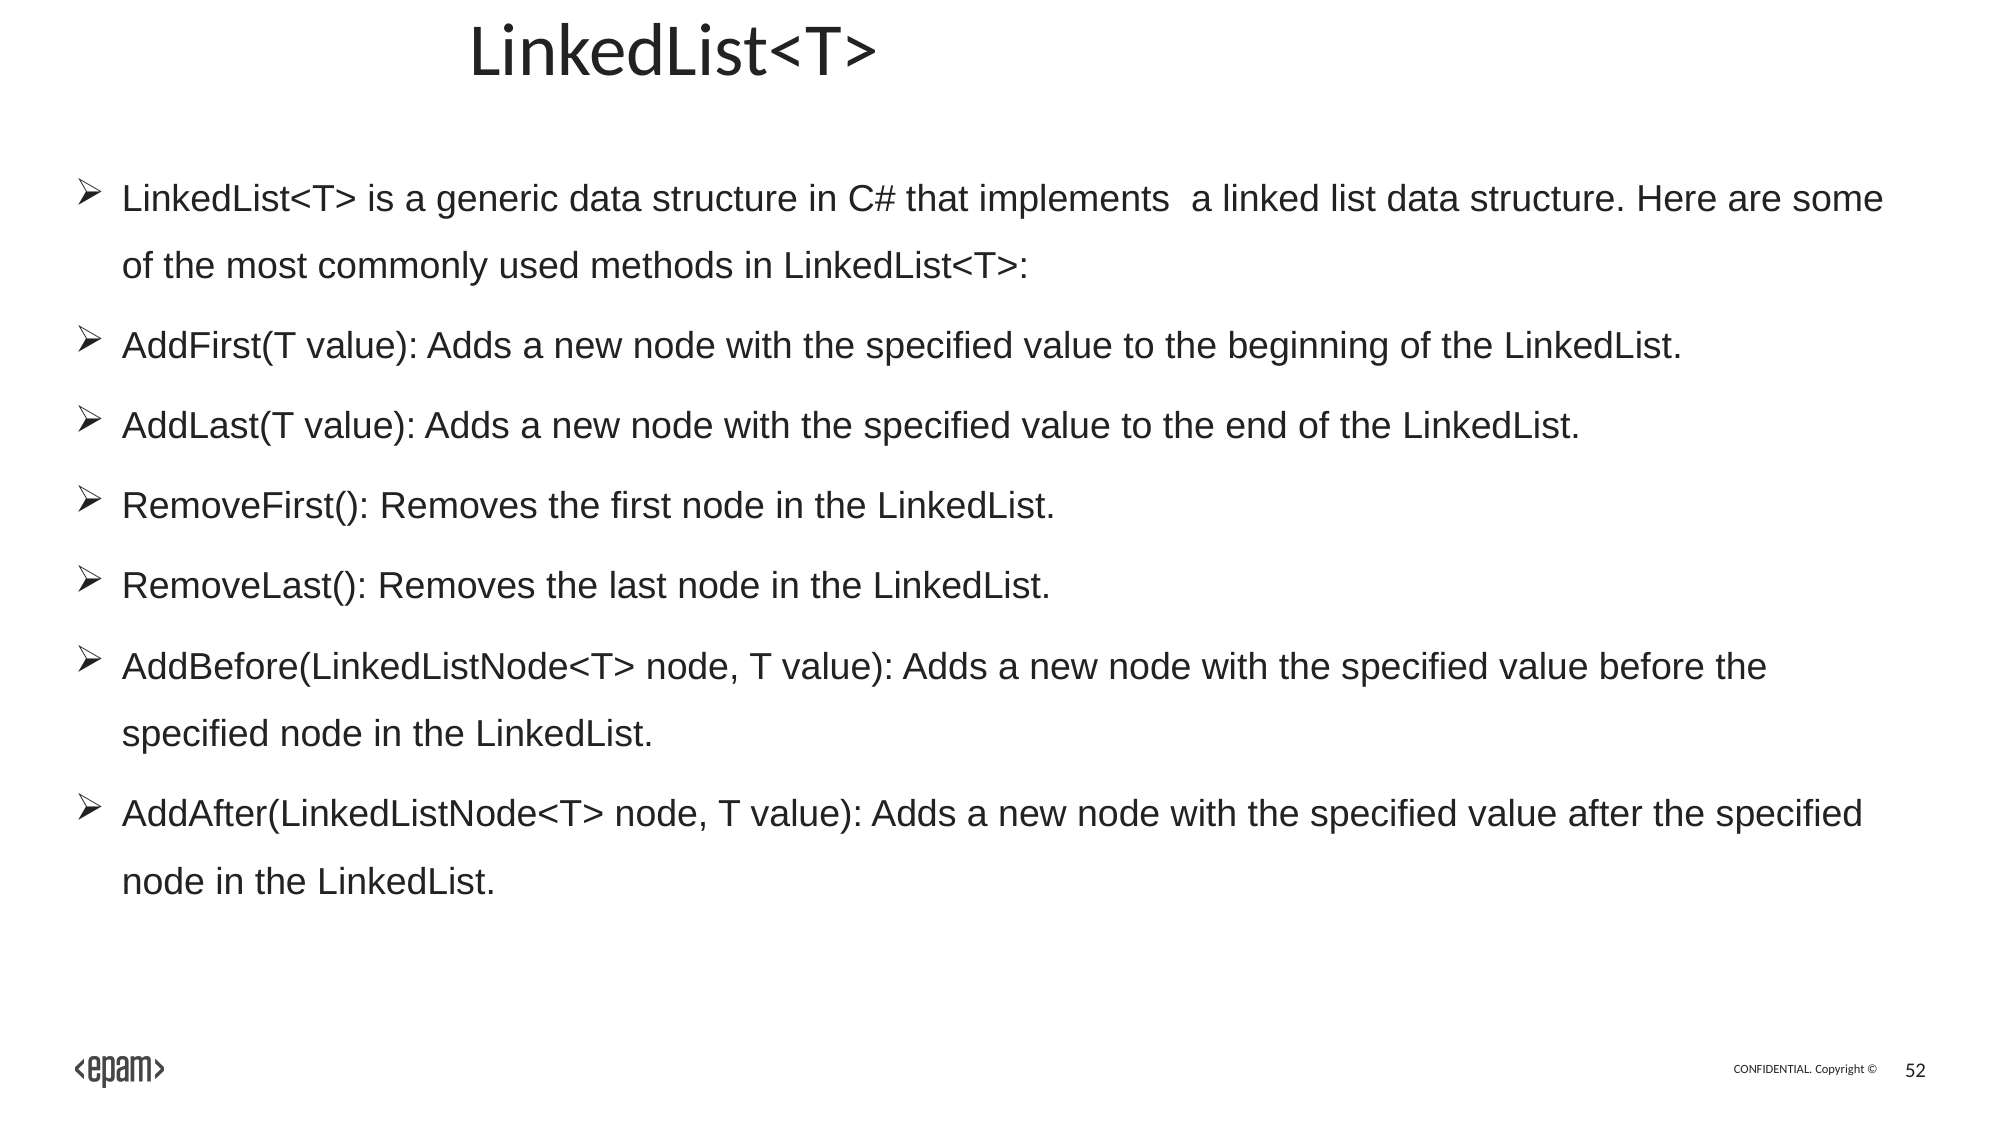

# LinkedList<T>
LinkedList<T> is a generic data structure in C# that implements  a linked list data structure. Here are some of the most commonly used methods in LinkedList<T>:
AddFirst(T value): Adds a new node with the specified value to the beginning of the LinkedList.
AddLast(T value): Adds a new node with the specified value to the end of the LinkedList.
RemoveFirst(): Removes the first node in the LinkedList.
RemoveLast(): Removes the last node in the LinkedList.
AddBefore(LinkedListNode<T> node, T value): Adds a new node with the specified value before the specified node in the LinkedList.
AddAfter(LinkedListNode<T> node, T value): Adds a new node with the specified value after the specified node in the LinkedList.